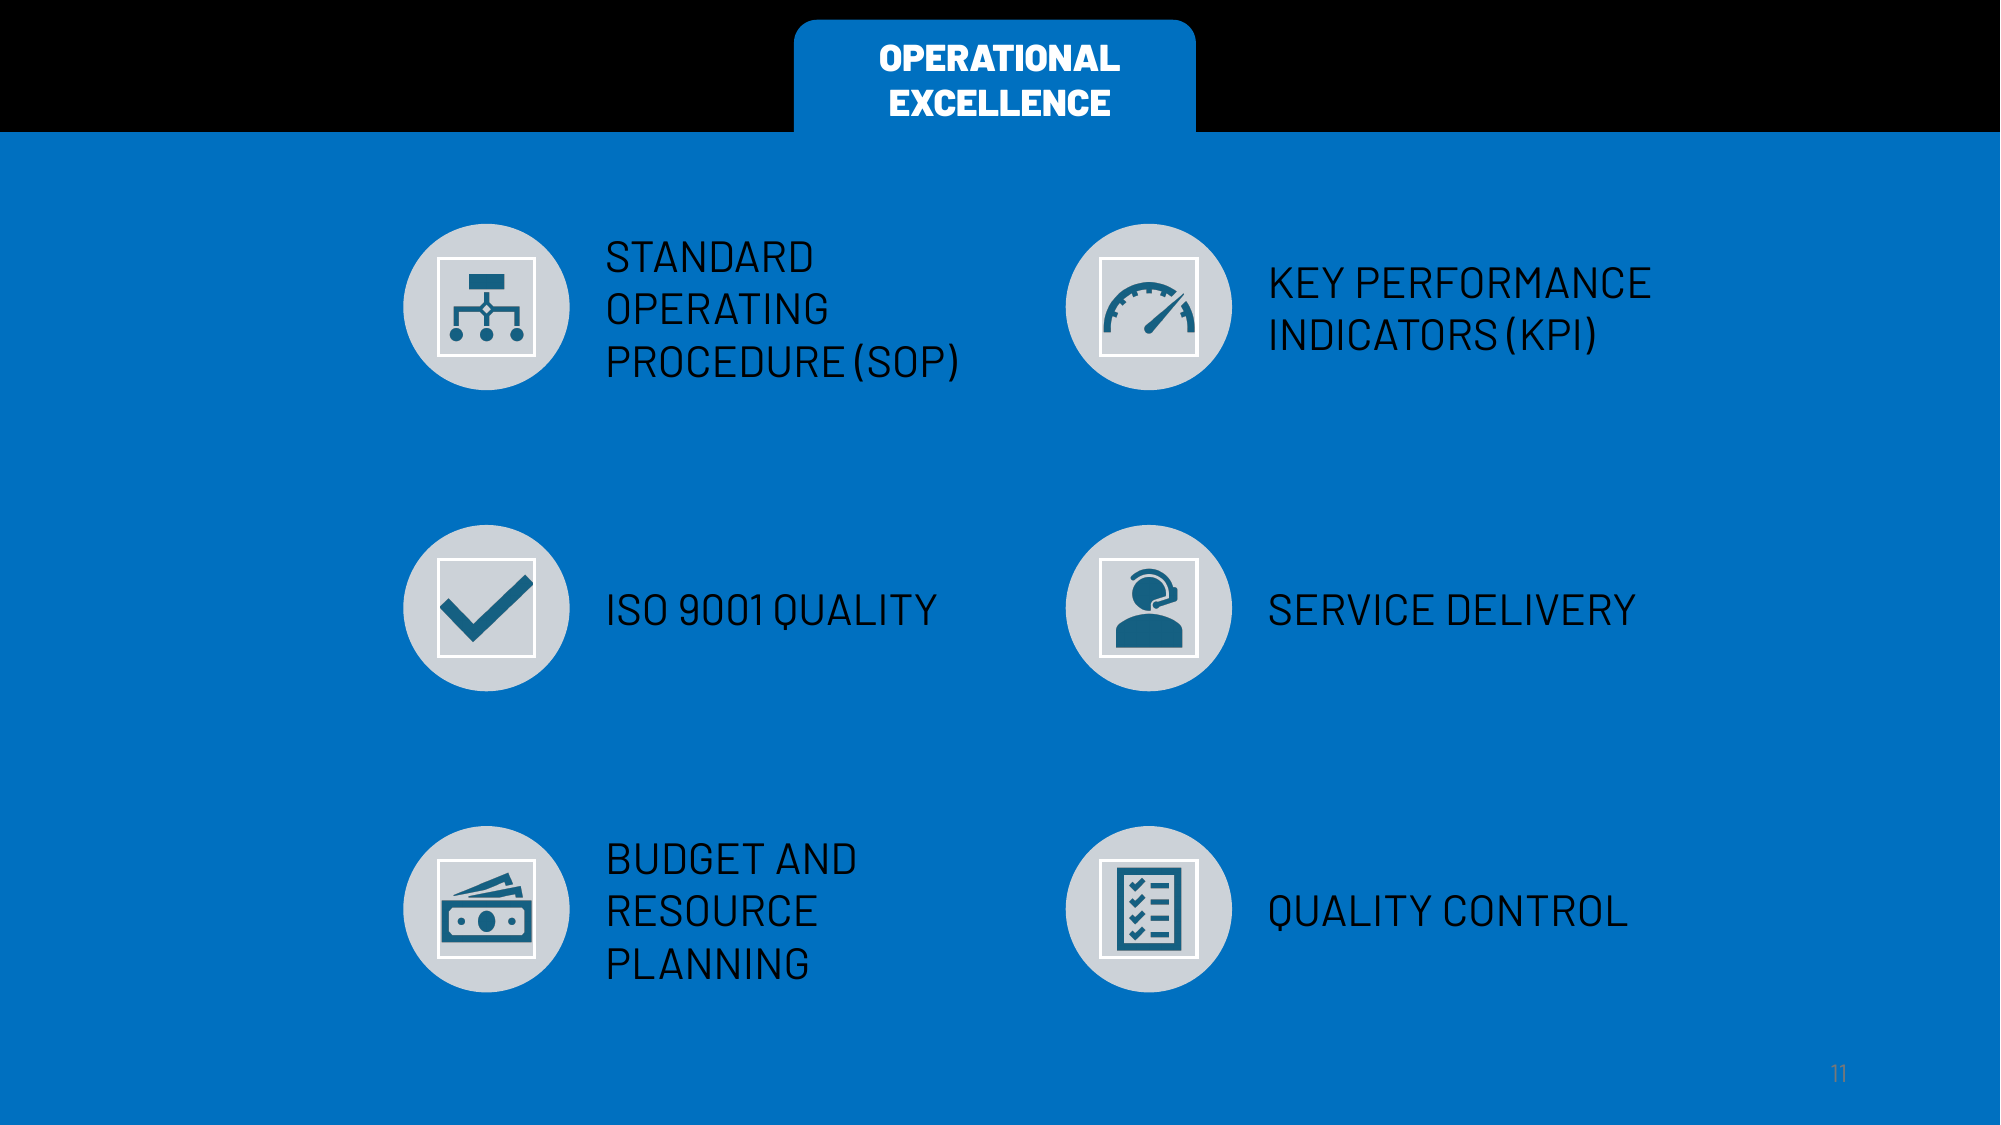

RESULTS
INFO
DATE
PROJECT
OPERATIONAL EXCELLENCE

STANDARD OPERATING  PROCEDURE (SOP)
KEY PERFORMANCE INDICATORS (KPI)
ISO 9001 QUALITY
SERVICE DELIVERY
BUDGET AND RESOURCE PLANNING
QUALITY CONTROL
11